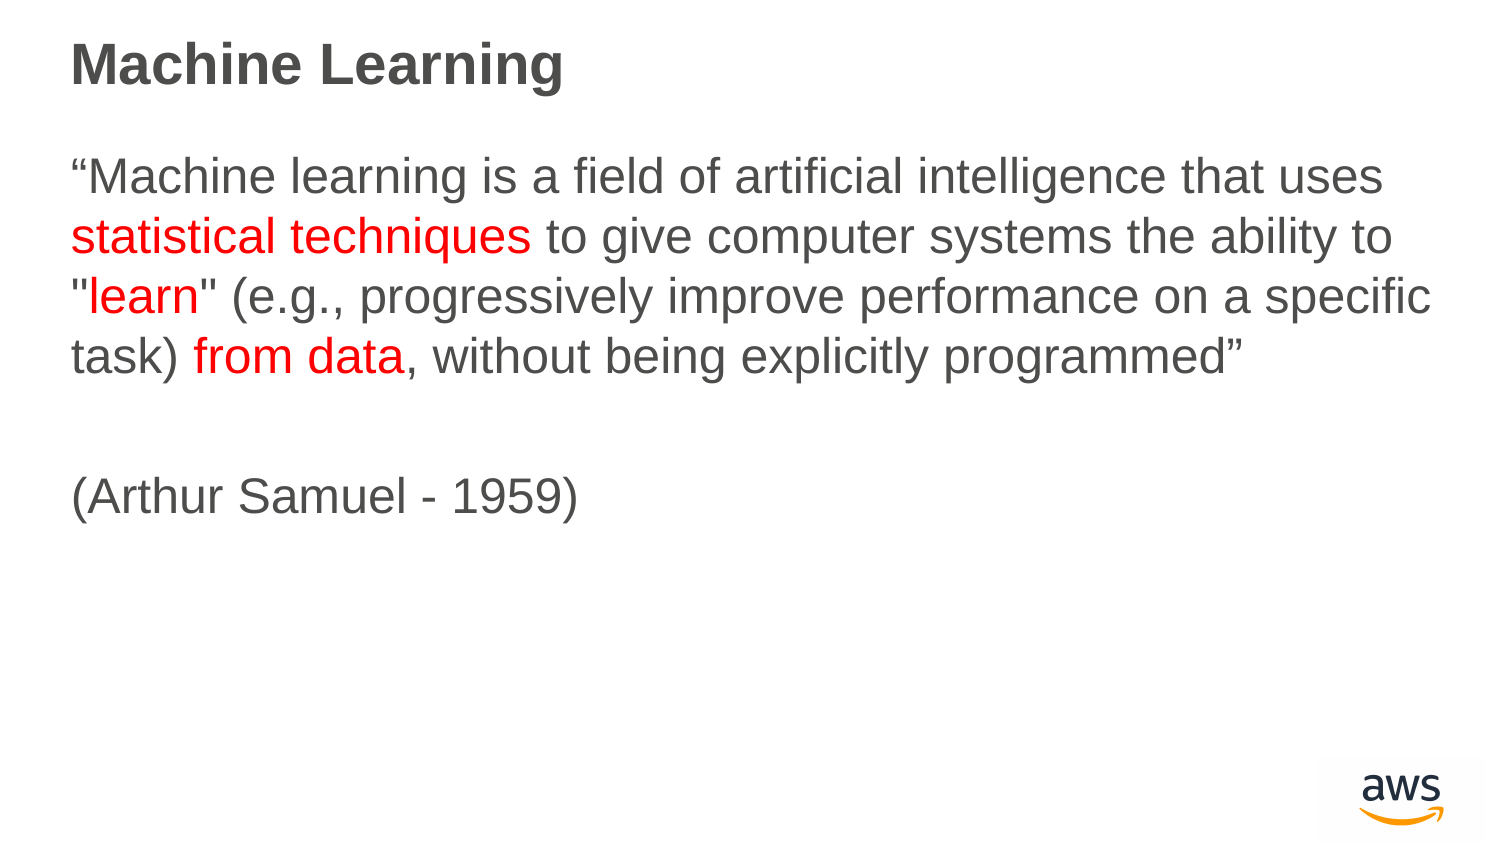

# Machine Learning
“Machine learning is a field of artificial intelligence that uses statistical techniques to give computer systems the ability to "learn" (e.g., progressively improve performance on a specific task) from data, without being explicitly programmed”

(Arthur Samuel - 1959)